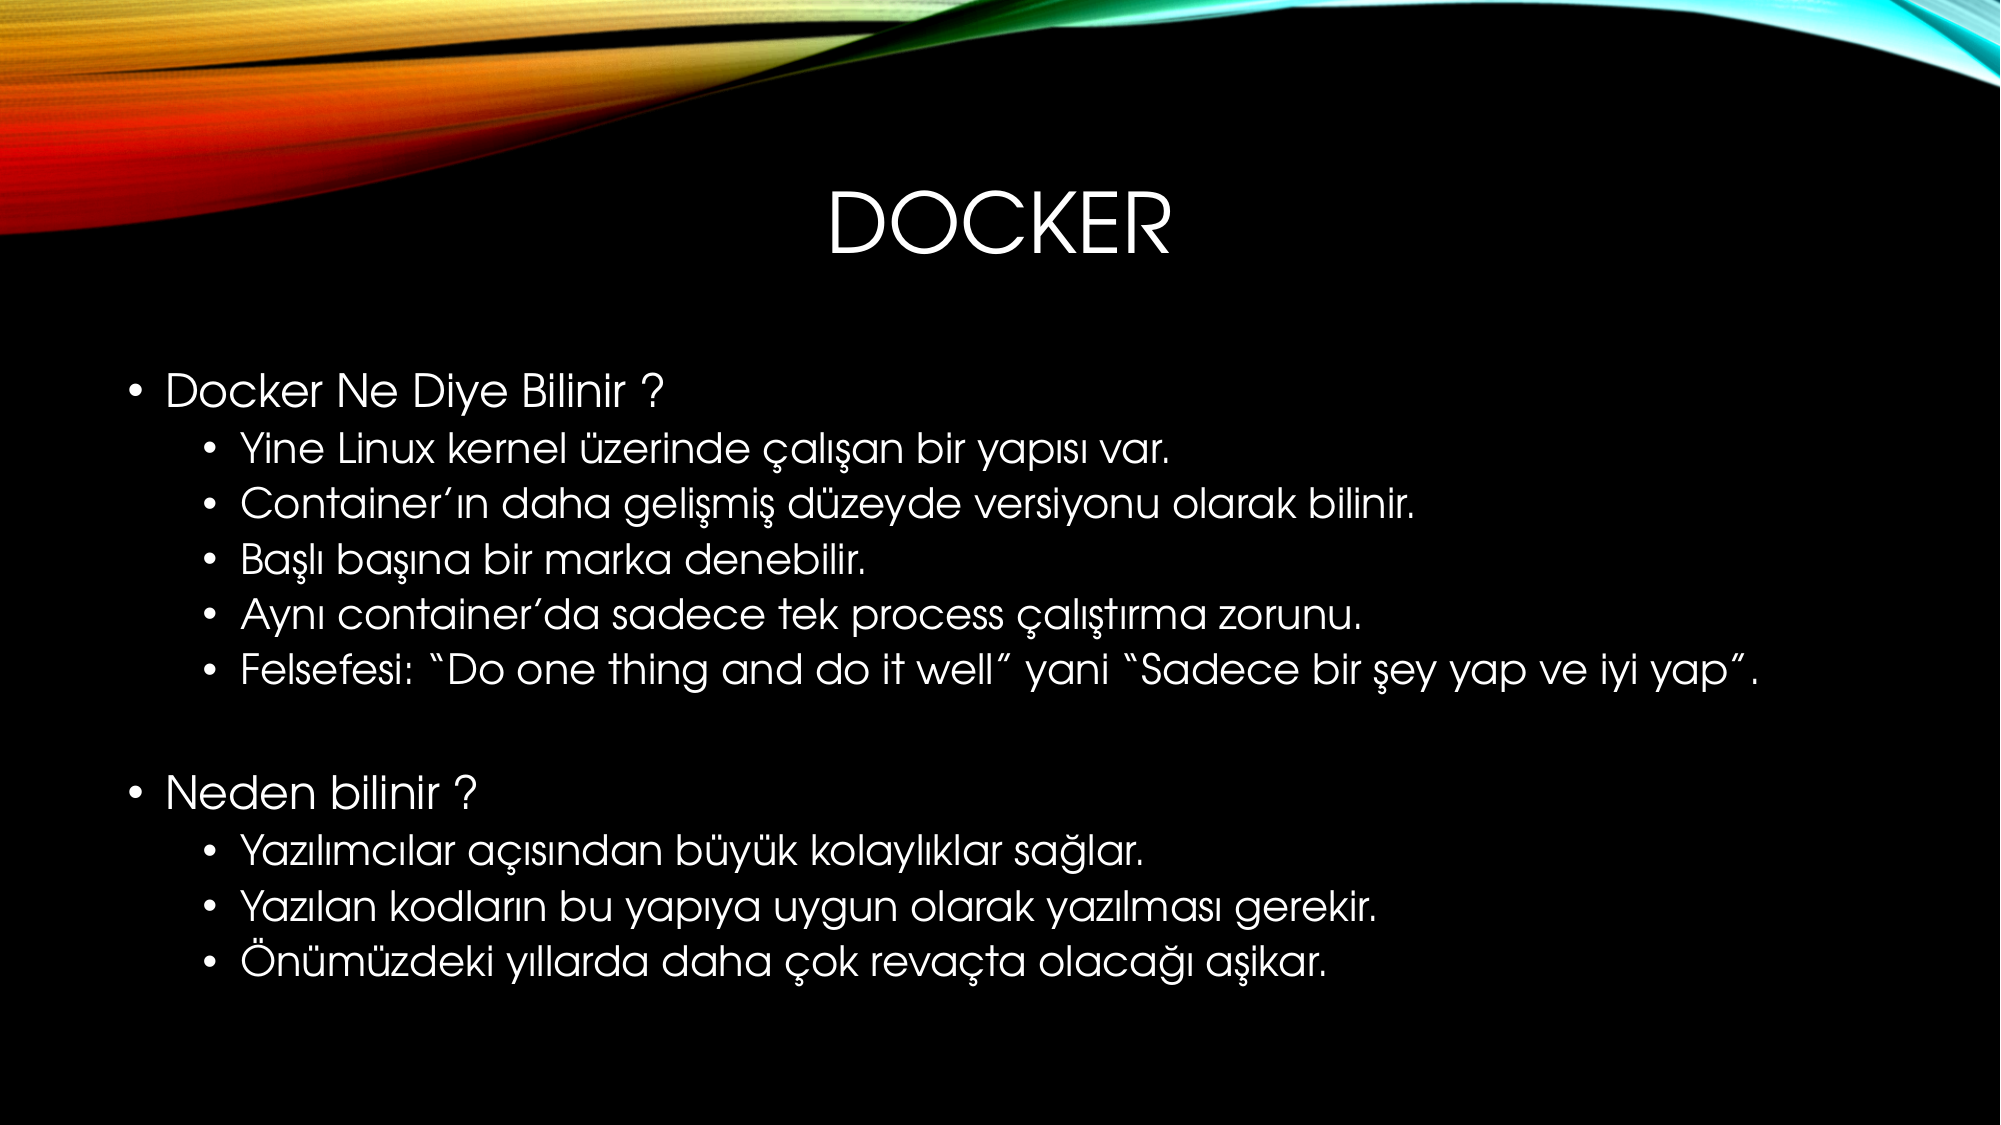

# DOCKER
Docker Ne Diye Bilinir ?
Yine Linux kernel üzerinde çalışan bir yapısı var.
Container’ın daha gelişmiş düzeyde versiyonu olarak bilinir.
Başlı başına bir marka denebilir.
Aynı container’da sadece tek process çalıştırma zorunu.
Felsefesi: “Do one thing and do it well” yani “Sadece bir şey yap ve iyi yap”.

Neden bilinir ?
Yazılımcılar açısından büyük kolaylıklar sağlar.
Yazılan kodların bu yapıya uygun olarak yazılması gerekir.
Önümüzdeki yıllarda daha çok revaçta olacağı aşikar.